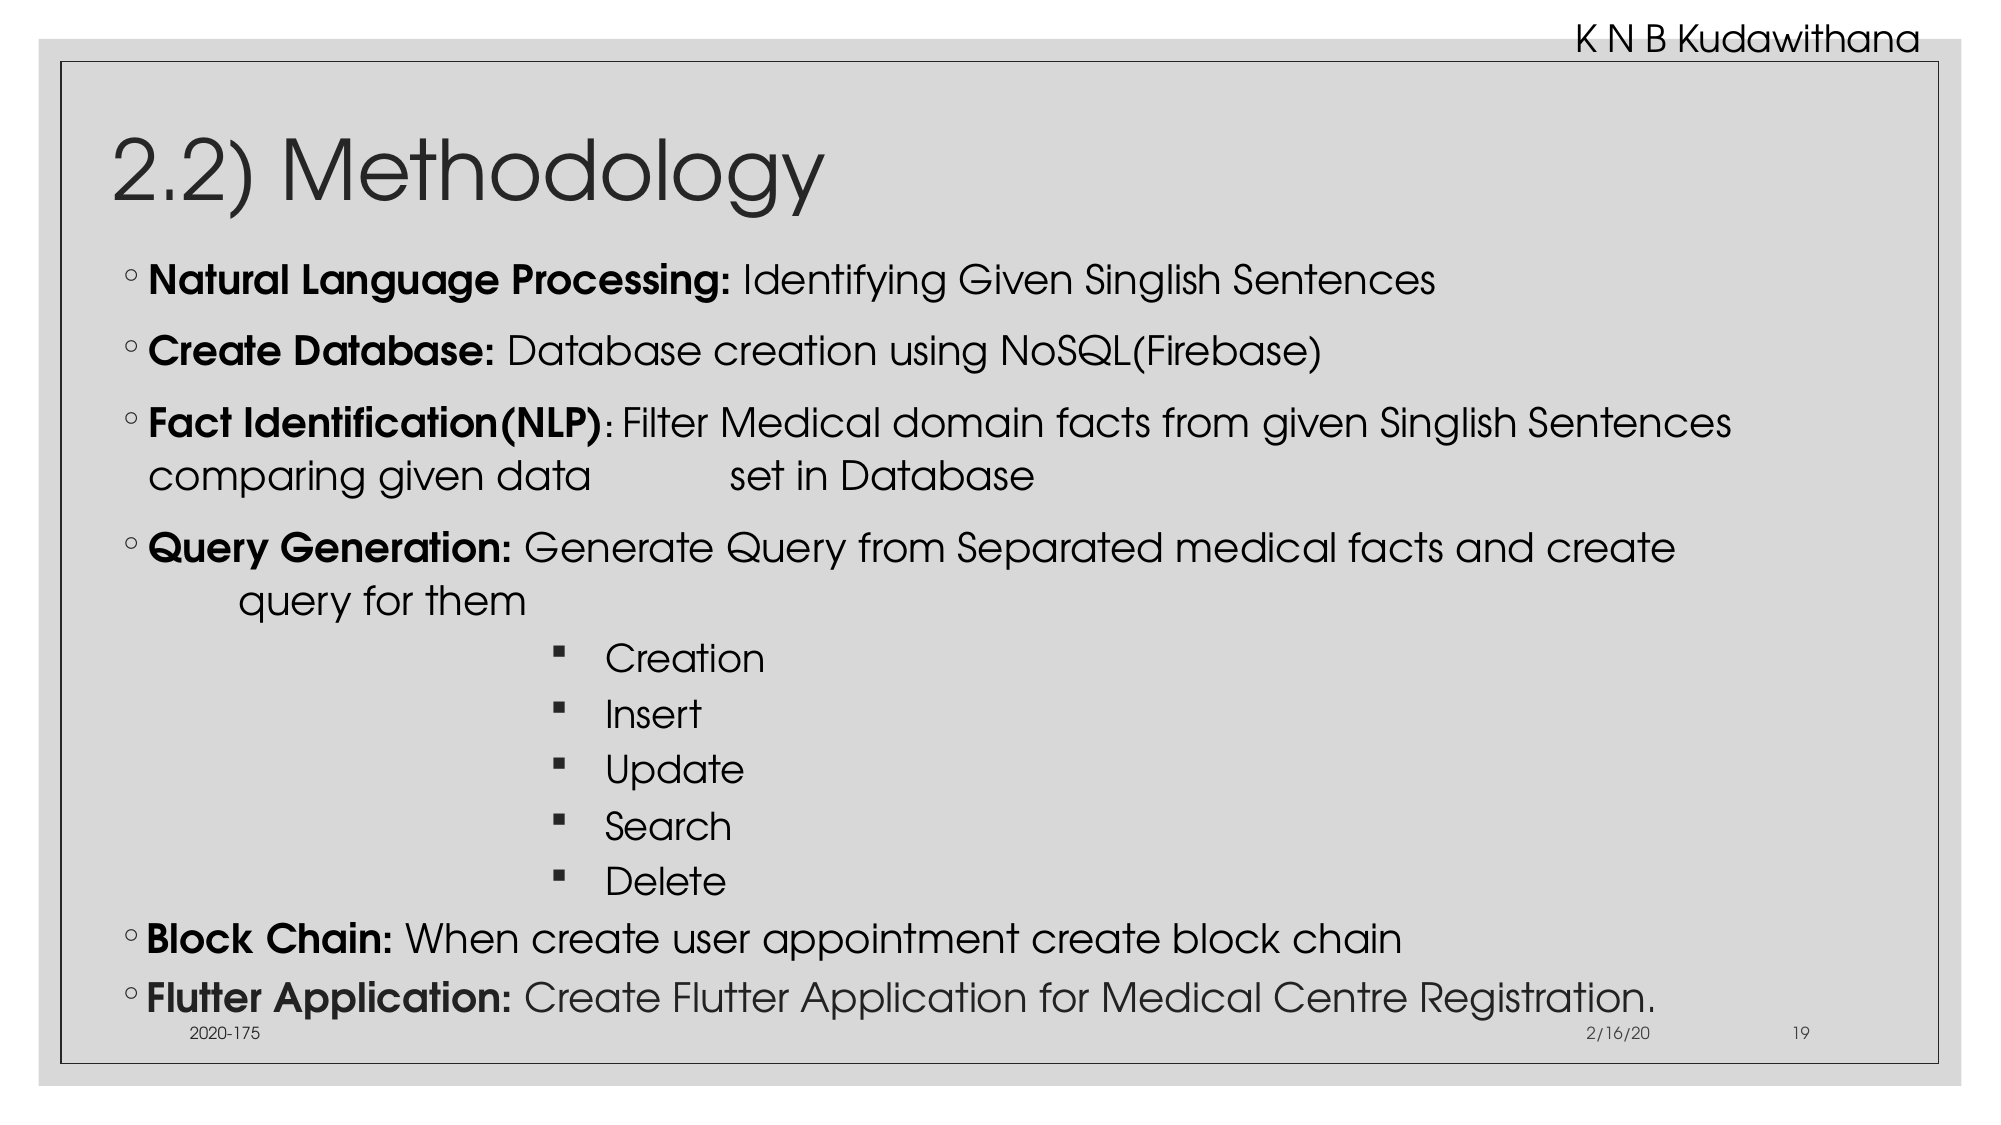

K N B Kudawithana
# 2.2) Methodology
Natural Language Processing: Identifying Given Singlish Sentences
Create Database: Database creation using NoSQL(Firebase)
Fact Identification(NLP): Filter Medical domain facts from given Singlish Sentences 			         comparing given data 	set in Database
Query Generation: Generate Query from Separated medical facts and create 		                       query for them
Creation
Insert
Update
Search
Delete
Block Chain: When create user appointment create block chain
Flutter Application: Create Flutter Application for Medical Centre Registration.

2020-175
2/16/20
19